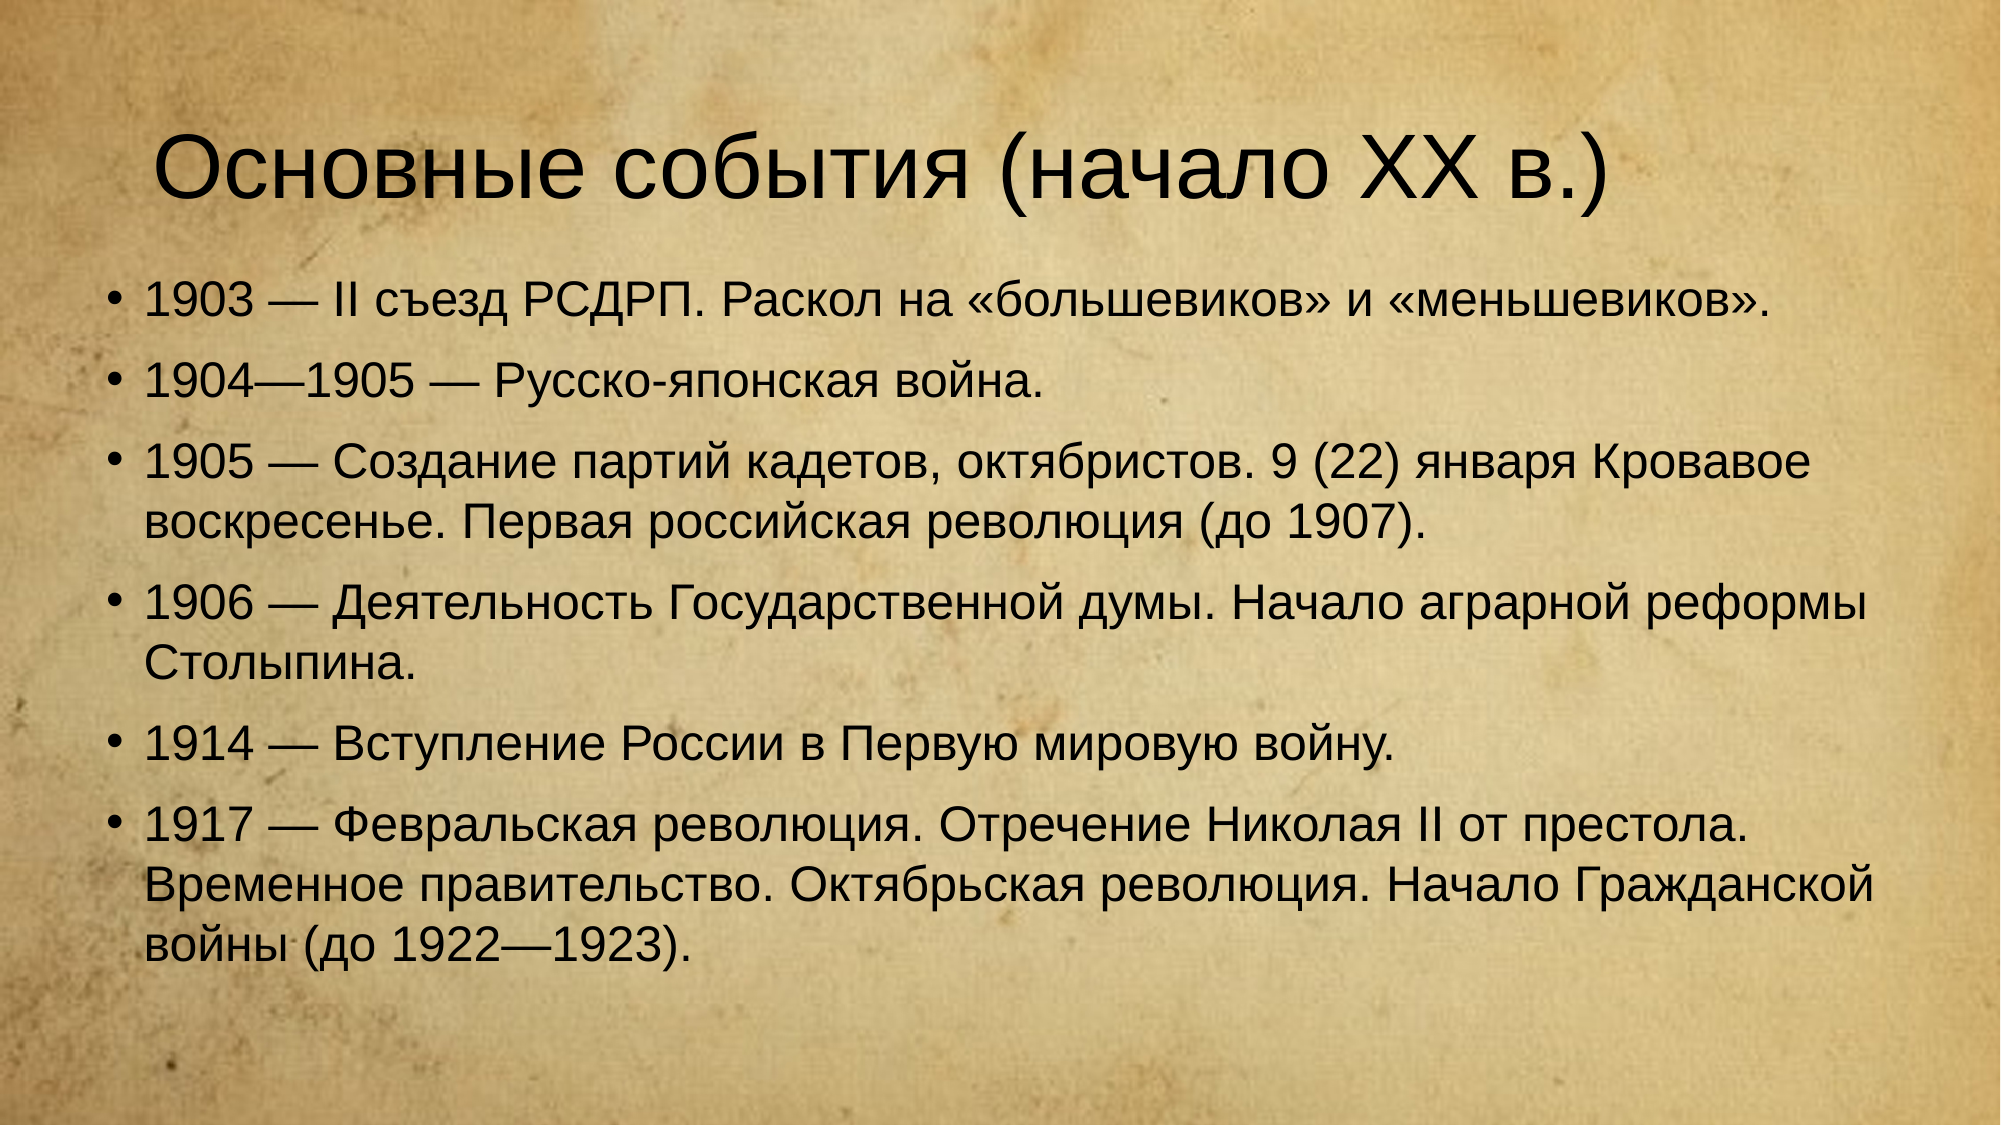

# Основные события (начало XX в.)
1903 — II съезд РСДРП. Раскол на «большевиков» и «меньшевиков».
1904—1905 — Русско-японская война.
1905 — Создание партий кадетов, октябристов. 9 (22) января Кровавое воскресенье. Первая российская революция (до 1907).
1906 — Деятельность Государственной думы. Начало аграрной реформы Столыпина.
1914 — Вступление России в Первую мировую войну.
1917 — Февральская революция. Отречение Николая II от престола. Временное правительство. Октябрьская революция. Начало Гражданской войны (до 1922—1923).